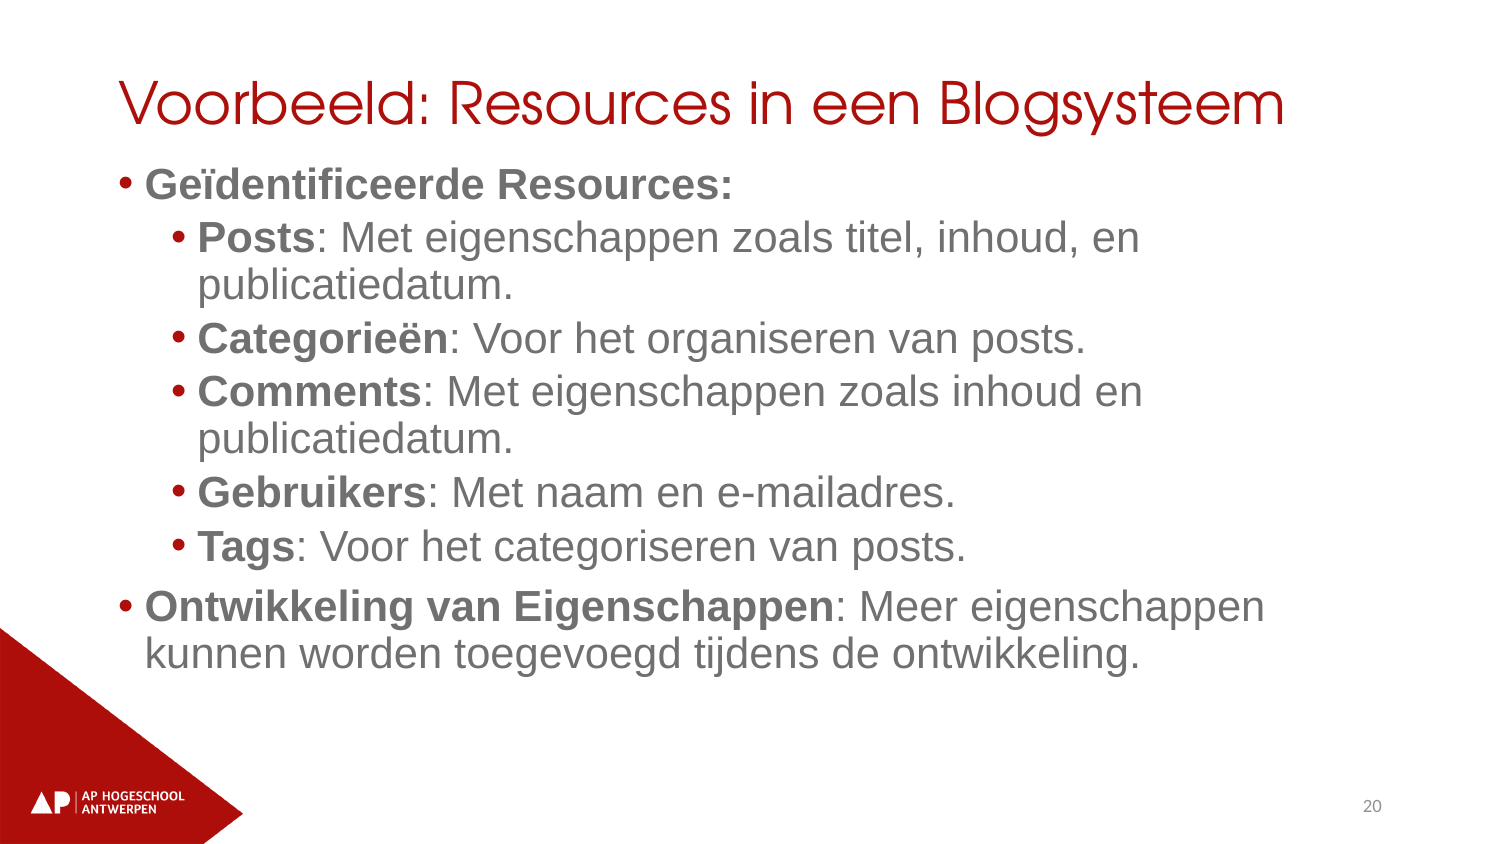

# Voorbeeld: Resources in een Blogsysteem
Geïdentificeerde Resources:
Posts: Met eigenschappen zoals titel, inhoud, en publicatiedatum.
Categorieën: Voor het organiseren van posts.
Comments: Met eigenschappen zoals inhoud en publicatiedatum.
Gebruikers: Met naam en e-mailadres.
Tags: Voor het categoriseren van posts.
Ontwikkeling van Eigenschappen: Meer eigenschappen kunnen worden toegevoegd tijdens de ontwikkeling.
20